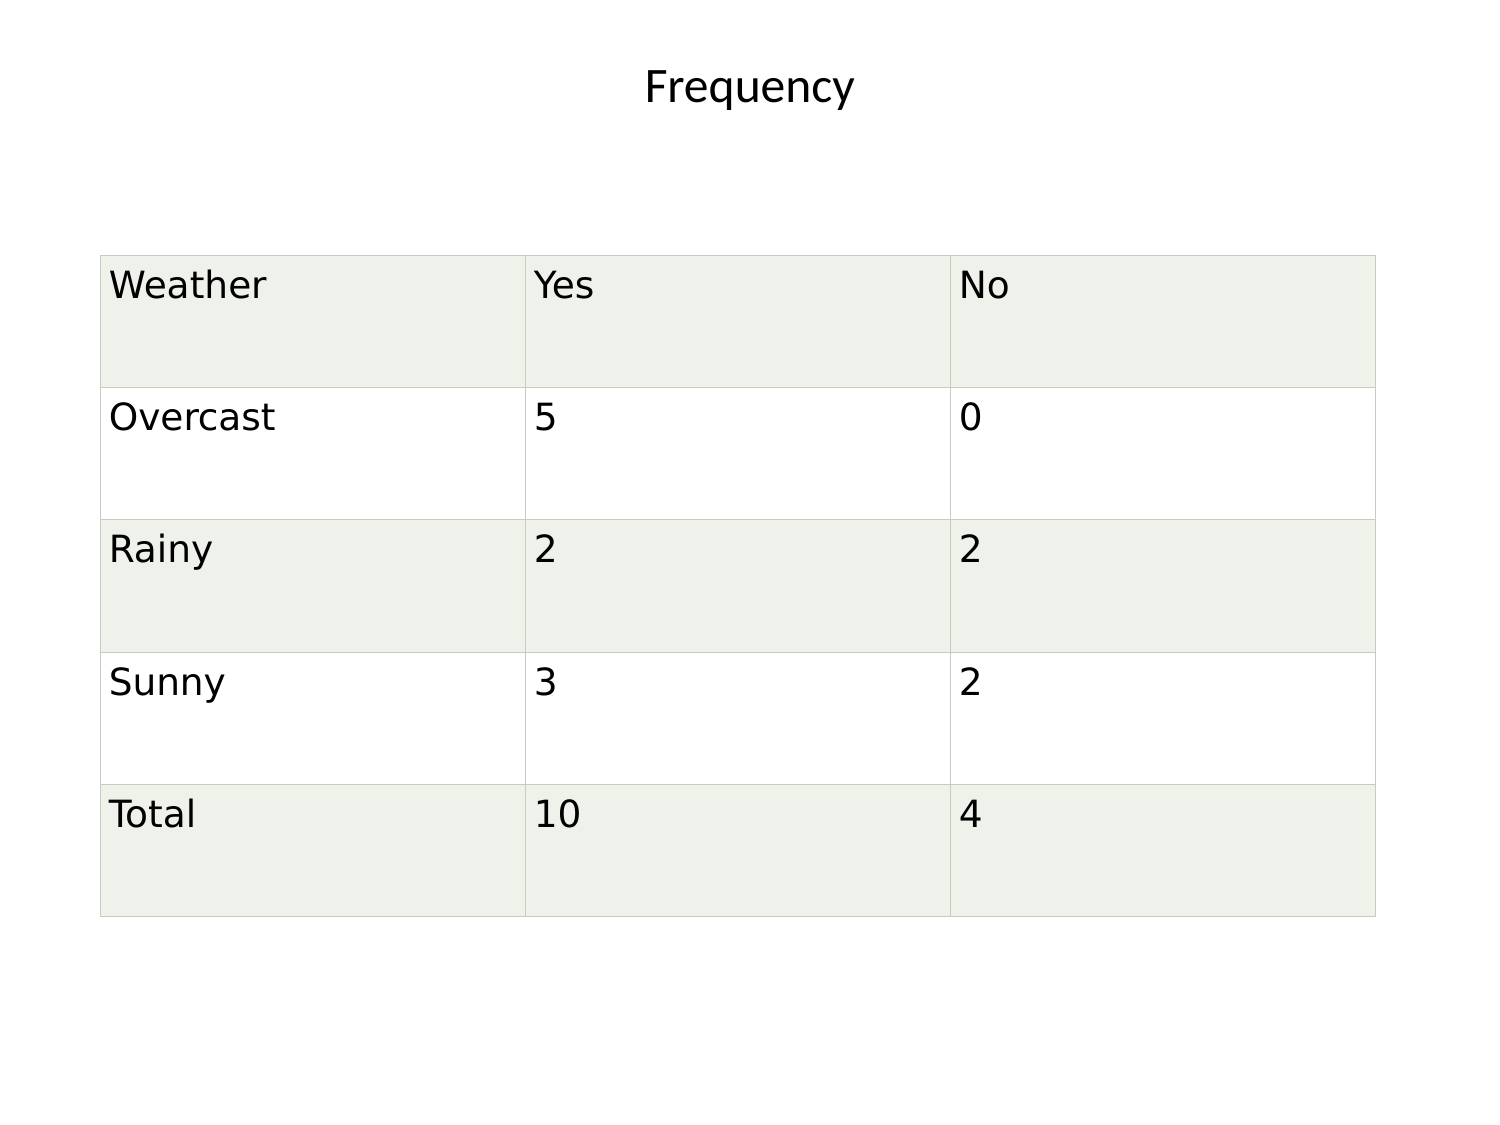

# Frequency
| Weather | Yes | No |
| --- | --- | --- |
| Overcast | 5 | 0 |
| Rainy | 2 | 2 |
| Sunny | 3 | 2 |
| Total | 10 | 4 |